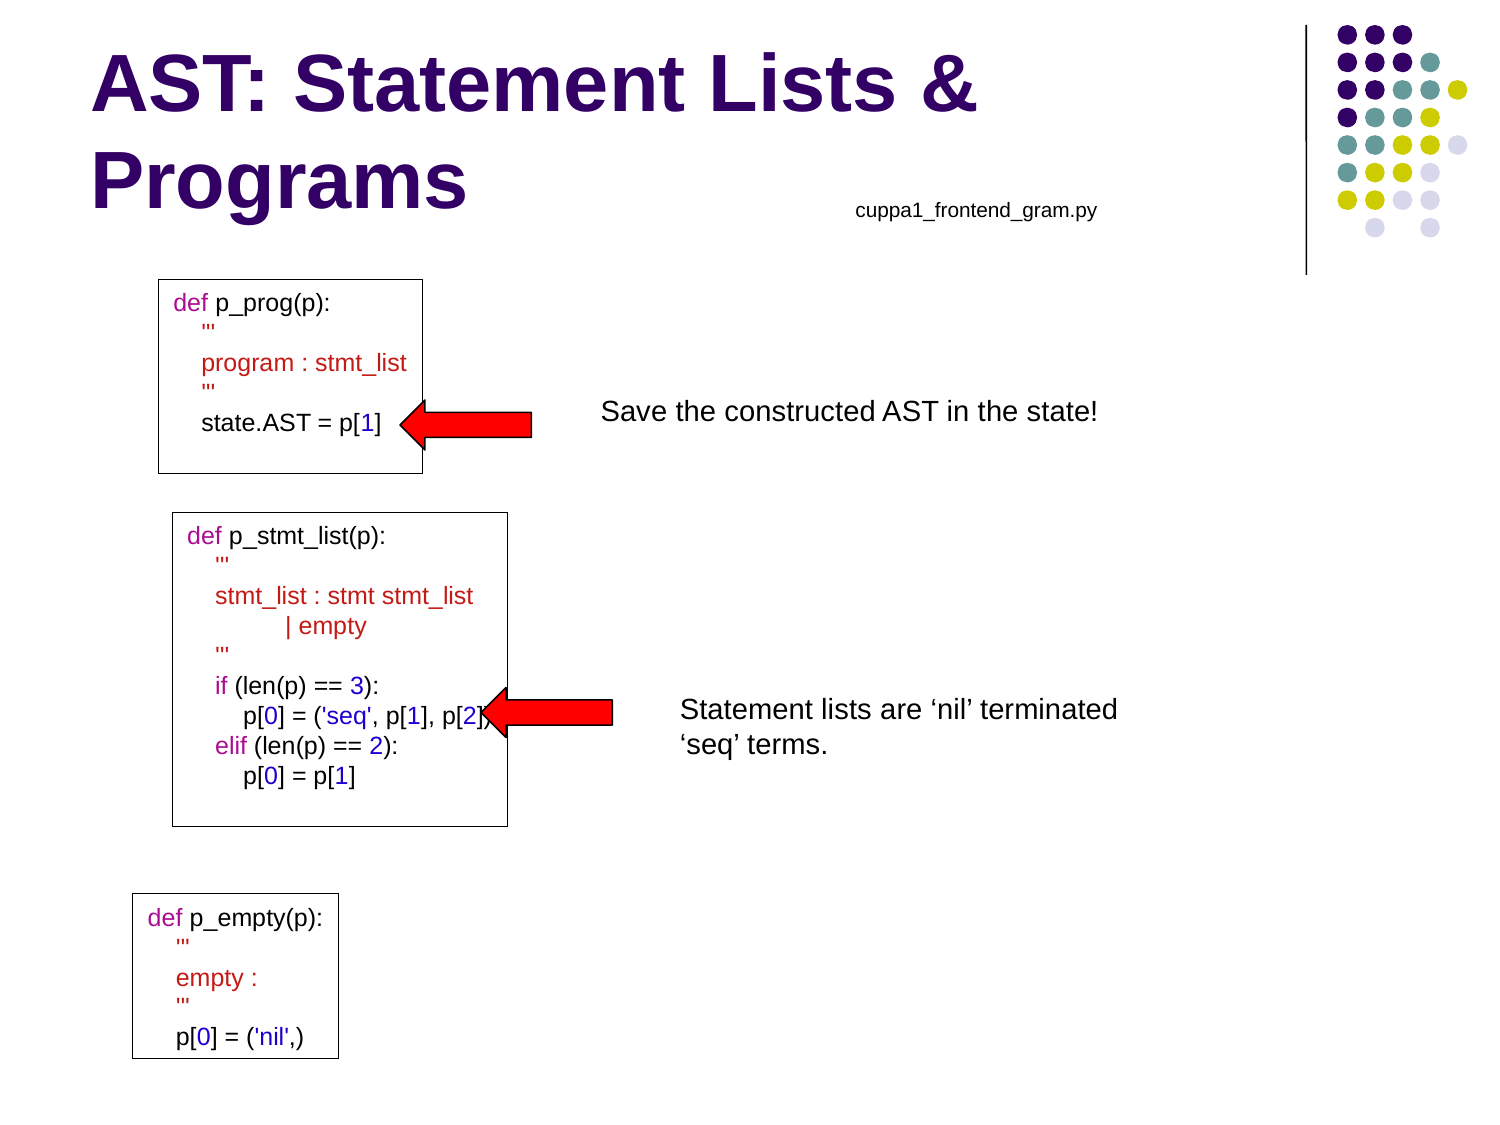

# AST: Statement Lists & Programs
cuppa1_frontend_gram.py
def p_prog(p):
    '''
    program : stmt_list
    '''
    state.AST = p[1]

Save the constructed AST in the state!

def p_stmt_list(p):
    '''
    stmt_list : stmt stmt_list
              | empty
    '''
    if (len(p) == 3):
        p[0] = ('seq', p[1], p[2])
    elif (len(p) == 2):
        p[0] = p[1]

Statement lists are ‘nil’ terminated
‘seq’ terms.

def p_empty(p):
    '''
    empty :
    '''
    p[0] = ('nil',)